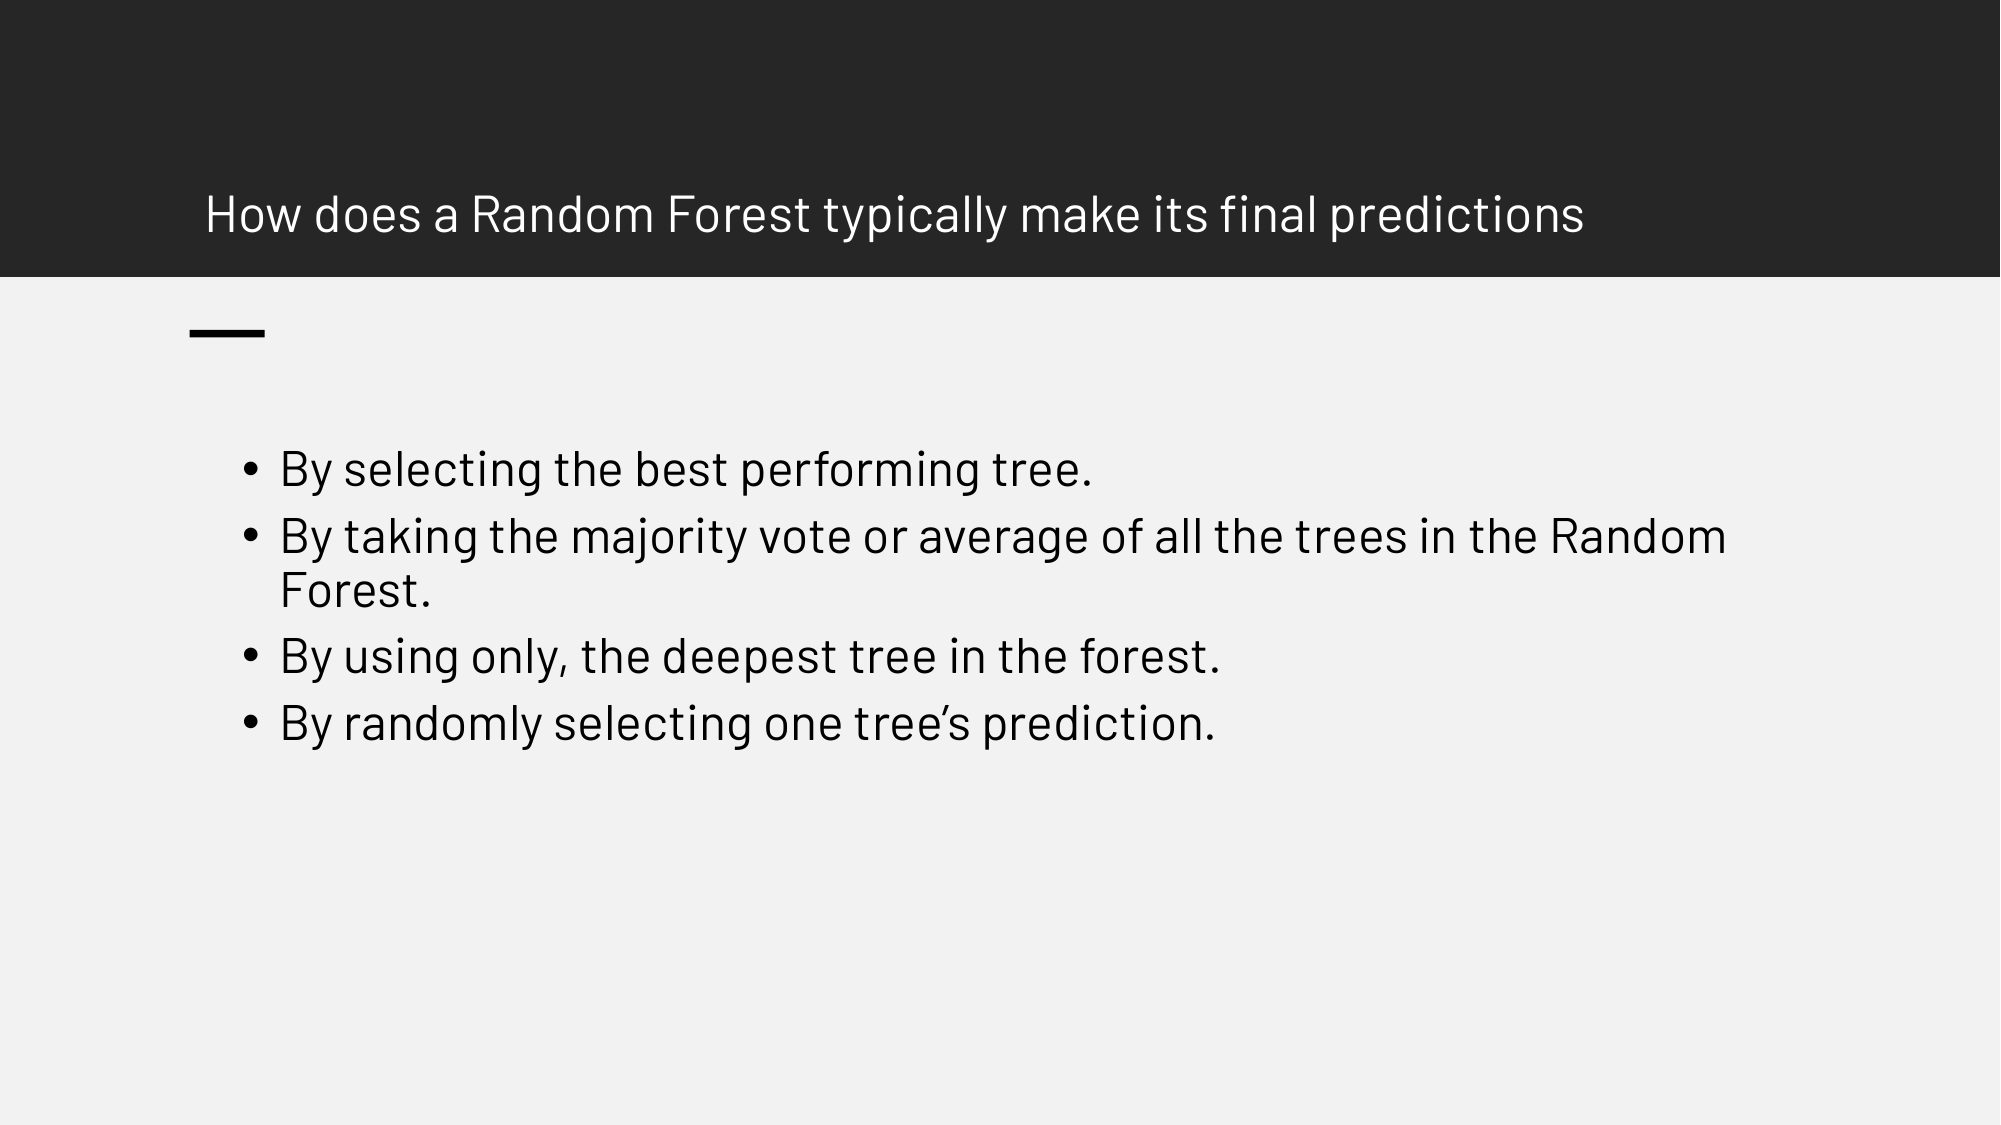

How does a Random Forest typically make its final predictions

By selecting the best performing tree.
By taking the majority vote or average of all the trees in the Random Forest.
By using only, the deepest tree in the forest.
By randomly selecting one tree’s prediction.